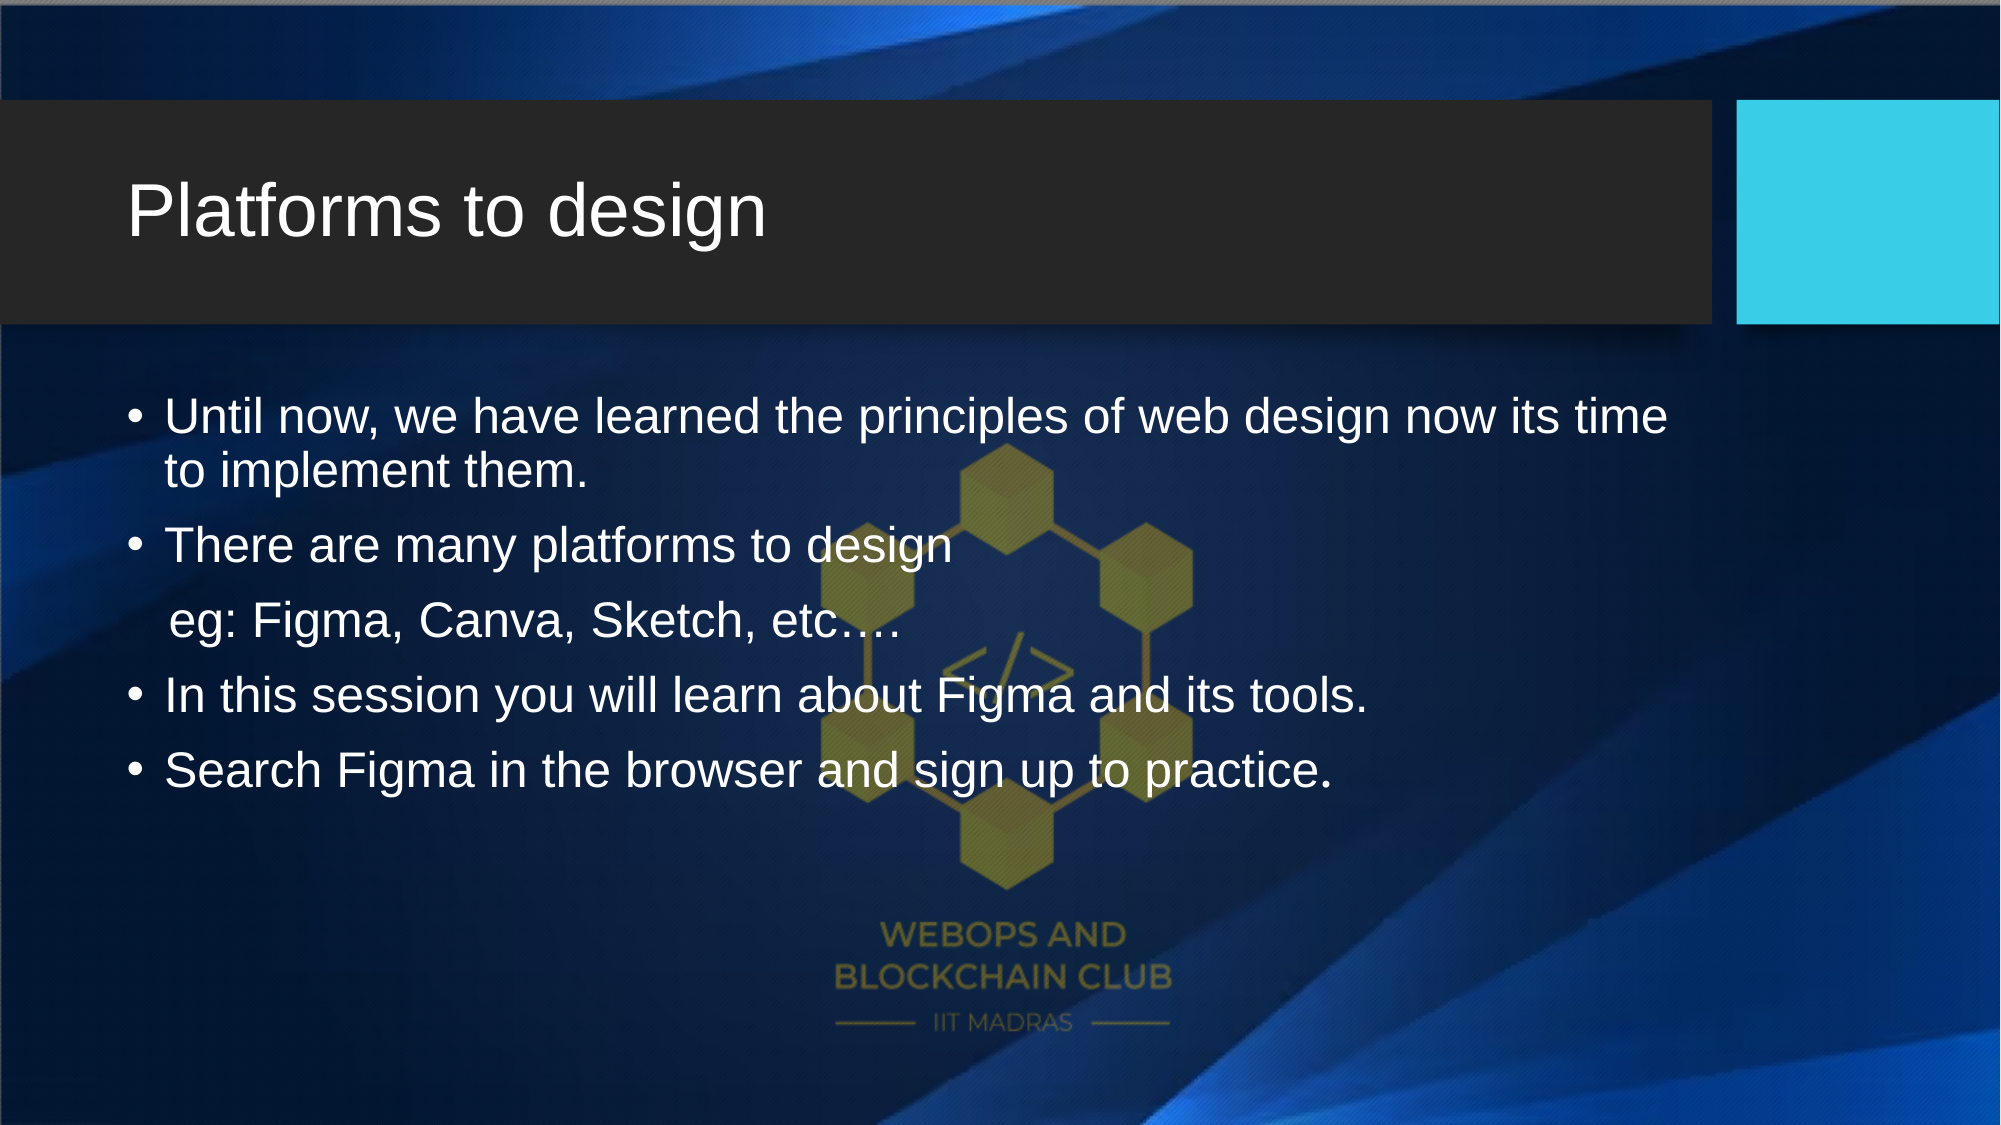

# Platforms to design
Until now, we have learned the principles of web design now its time to implement them.
There are many platforms to design
   eg: Figma, Canva, Sketch, etc….
In this session you will learn about Figma and its tools.
Search Figma in the browser and sign up to practice.